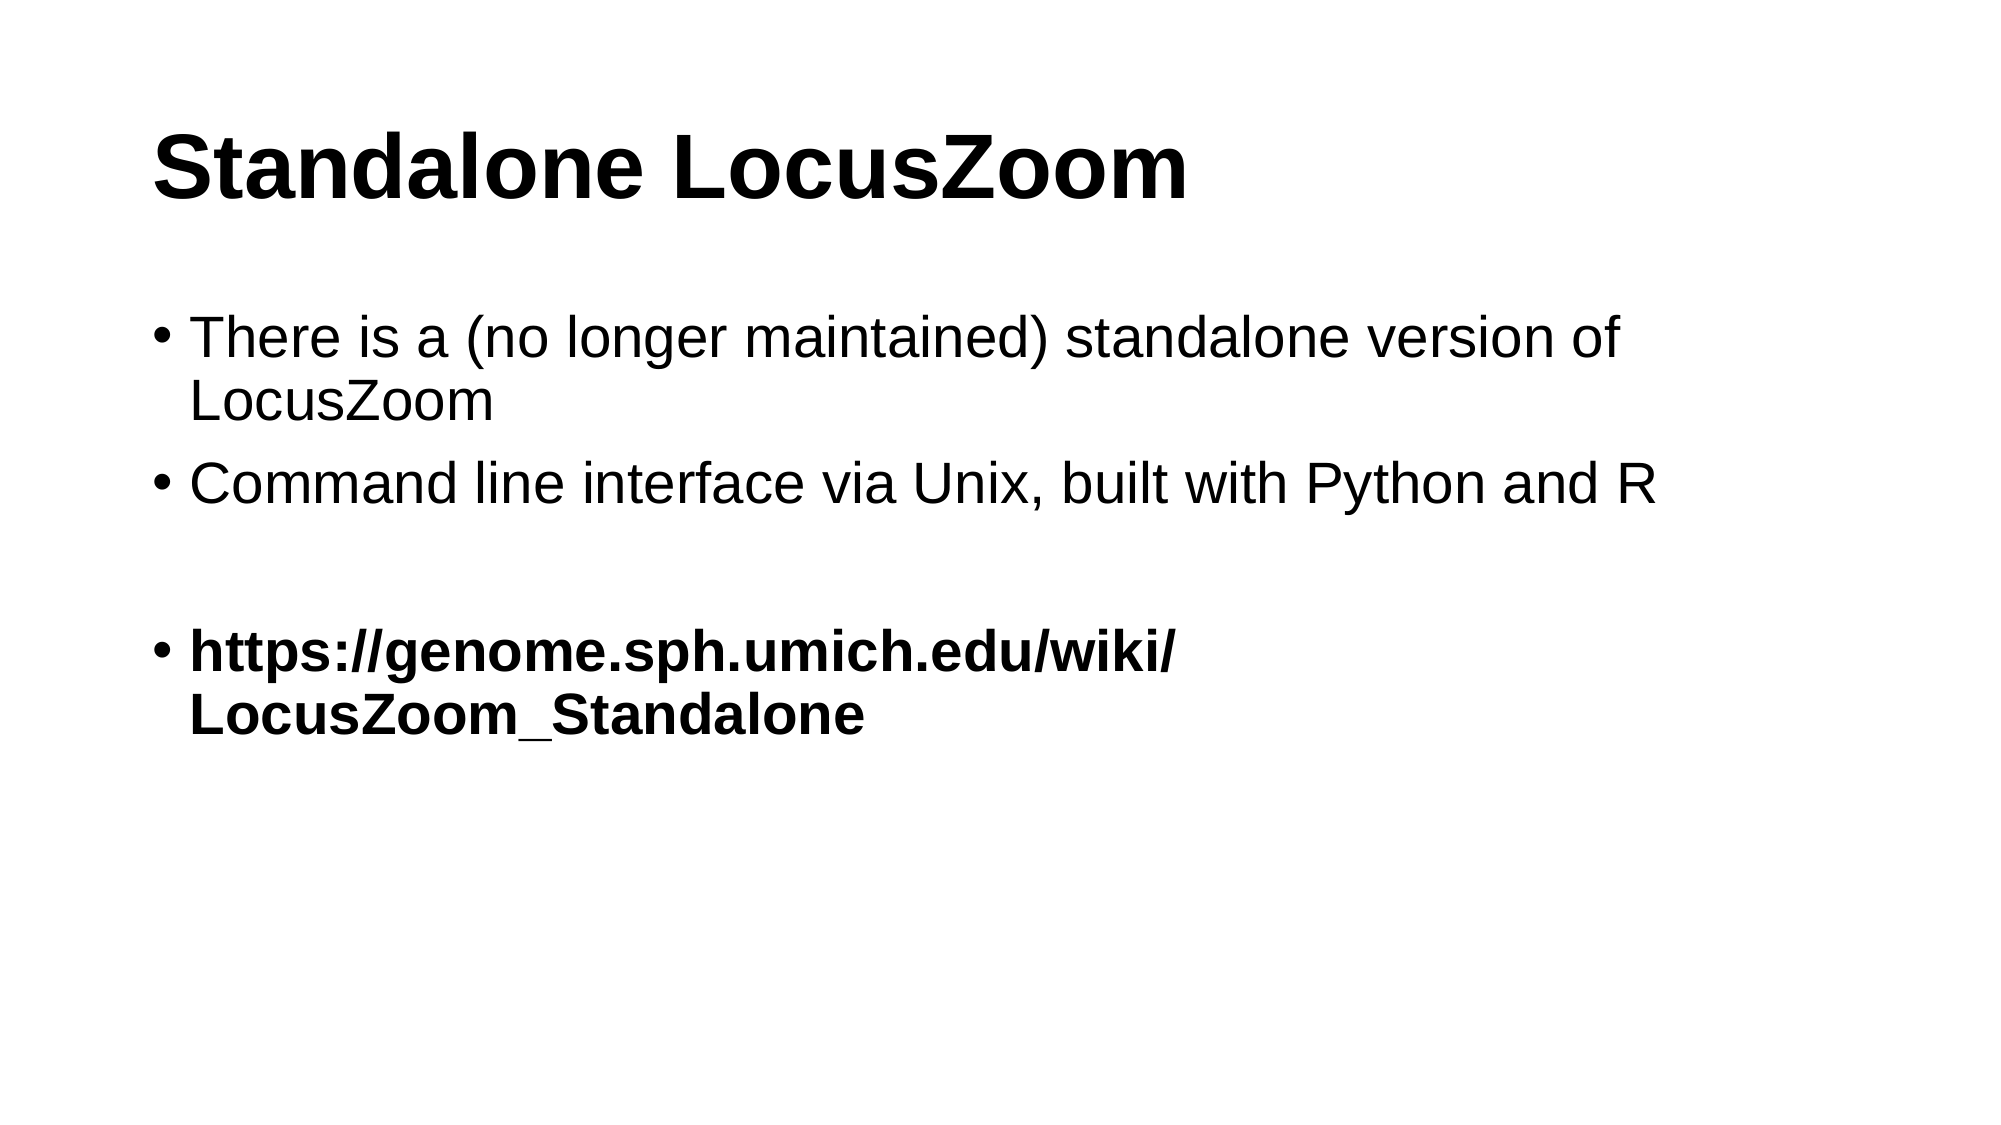

# Standalone LocusZoom
There is a (no longer maintained) standalone version of LocusZoom
Command line interface via Unix, built with Python and R

https://genome.sph.umich.edu/wiki/LocusZoom_Standalone